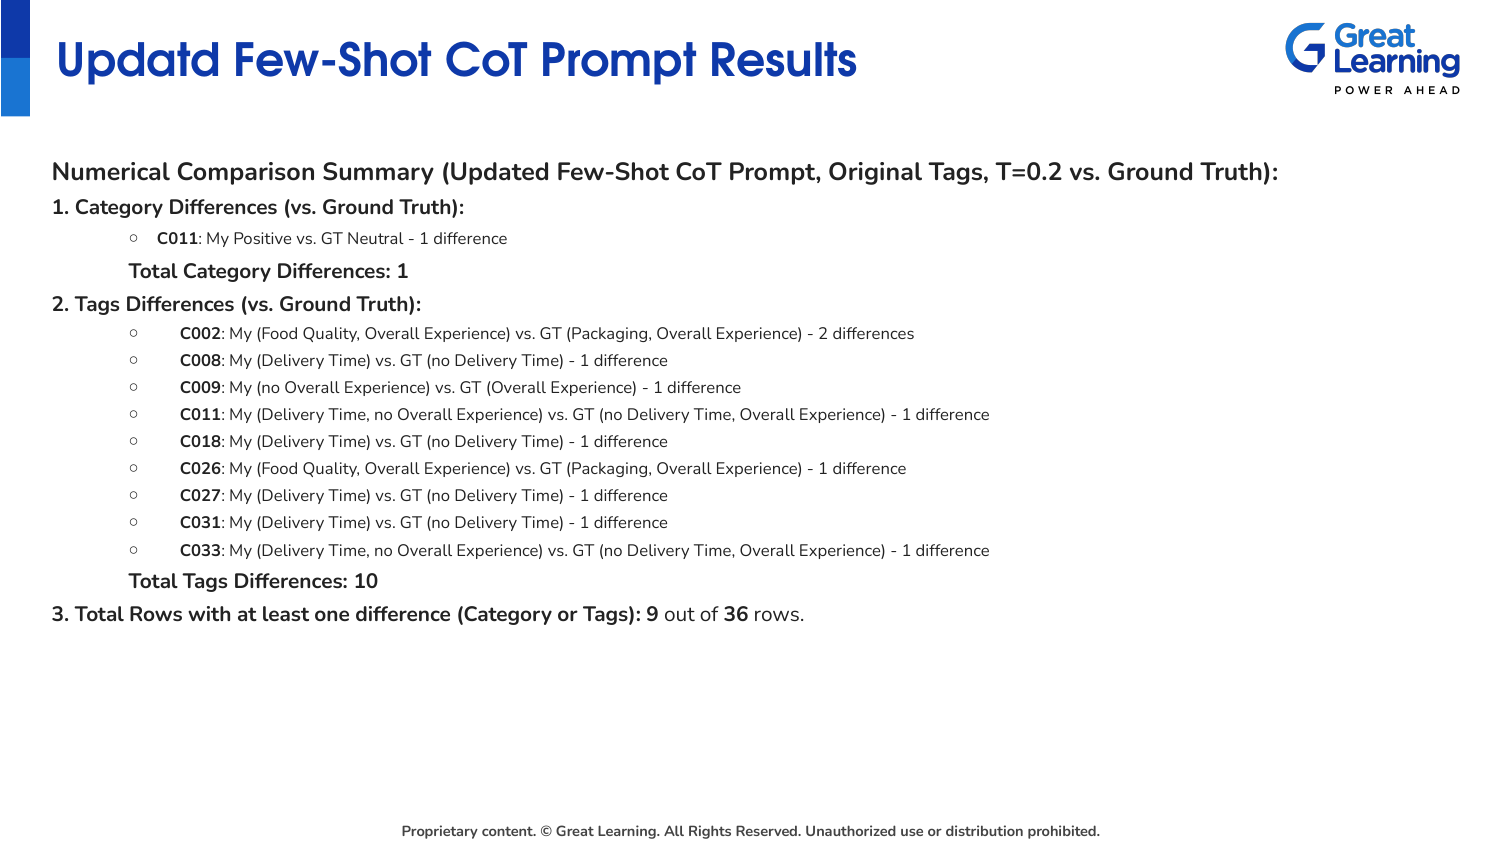

# Updatd Few-Shot CoT Prompt Results
Numerical Comparison Summary (Updated Few-Shot CoT Prompt, Original Tags, T=0.2 vs. Ground Truth):
1. Category Differences (vs. Ground Truth):
C011: My Positive vs. GT Neutral - 1 difference
Total Category Differences: 1
2. Tags Differences (vs. Ground Truth):
C002: My (Food Quality, Overall Experience) vs. GT (Packaging, Overall Experience) - 2 differences
C008: My (Delivery Time) vs. GT (no Delivery Time) - 1 difference
C009: My (no Overall Experience) vs. GT (Overall Experience) - 1 difference
C011: My (Delivery Time, no Overall Experience) vs. GT (no Delivery Time, Overall Experience) - 1 difference
C018: My (Delivery Time) vs. GT (no Delivery Time) - 1 difference
C026: My (Food Quality, Overall Experience) vs. GT (Packaging, Overall Experience) - 1 difference
C027: My (Delivery Time) vs. GT (no Delivery Time) - 1 difference
C031: My (Delivery Time) vs. GT (no Delivery Time) - 1 difference
C033: My (Delivery Time, no Overall Experience) vs. GT (no Delivery Time, Overall Experience) - 1 difference
Total Tags Differences: 10
3. Total Rows with at least one difference (Category or Tags): 9 out of 36 rows.